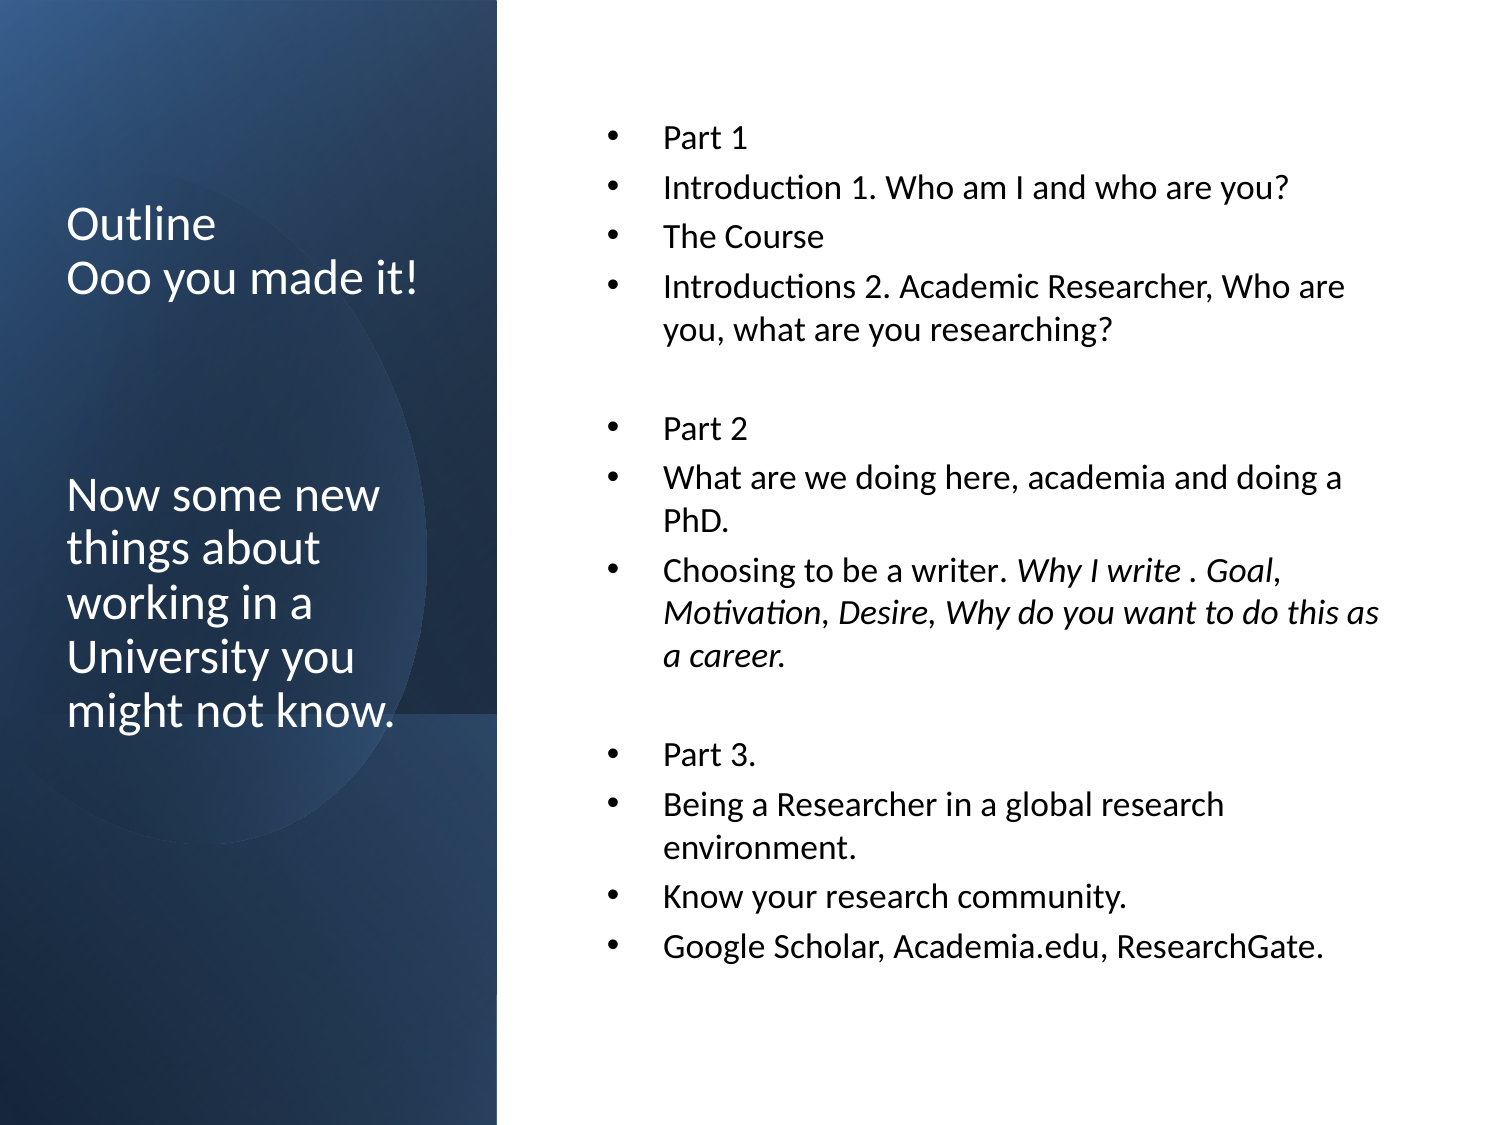

Part 1
Introduction 1. Who am I and who are you?
The Course
Introductions 2. Academic Researcher, Who are you, what are you researching?

Part 2
What are we doing here, academia and doing a PhD.
Choosing to be a writer. Why I write . Goal, Motivation, Desire, Why do you want to do this as a career.

Part 3.
Being a Researcher in a global research environment.
Know your research community.
Google Scholar, Academia.edu, ResearchGate.

# Outline Ooo you made it! Now some new things about working in a University you might not know.